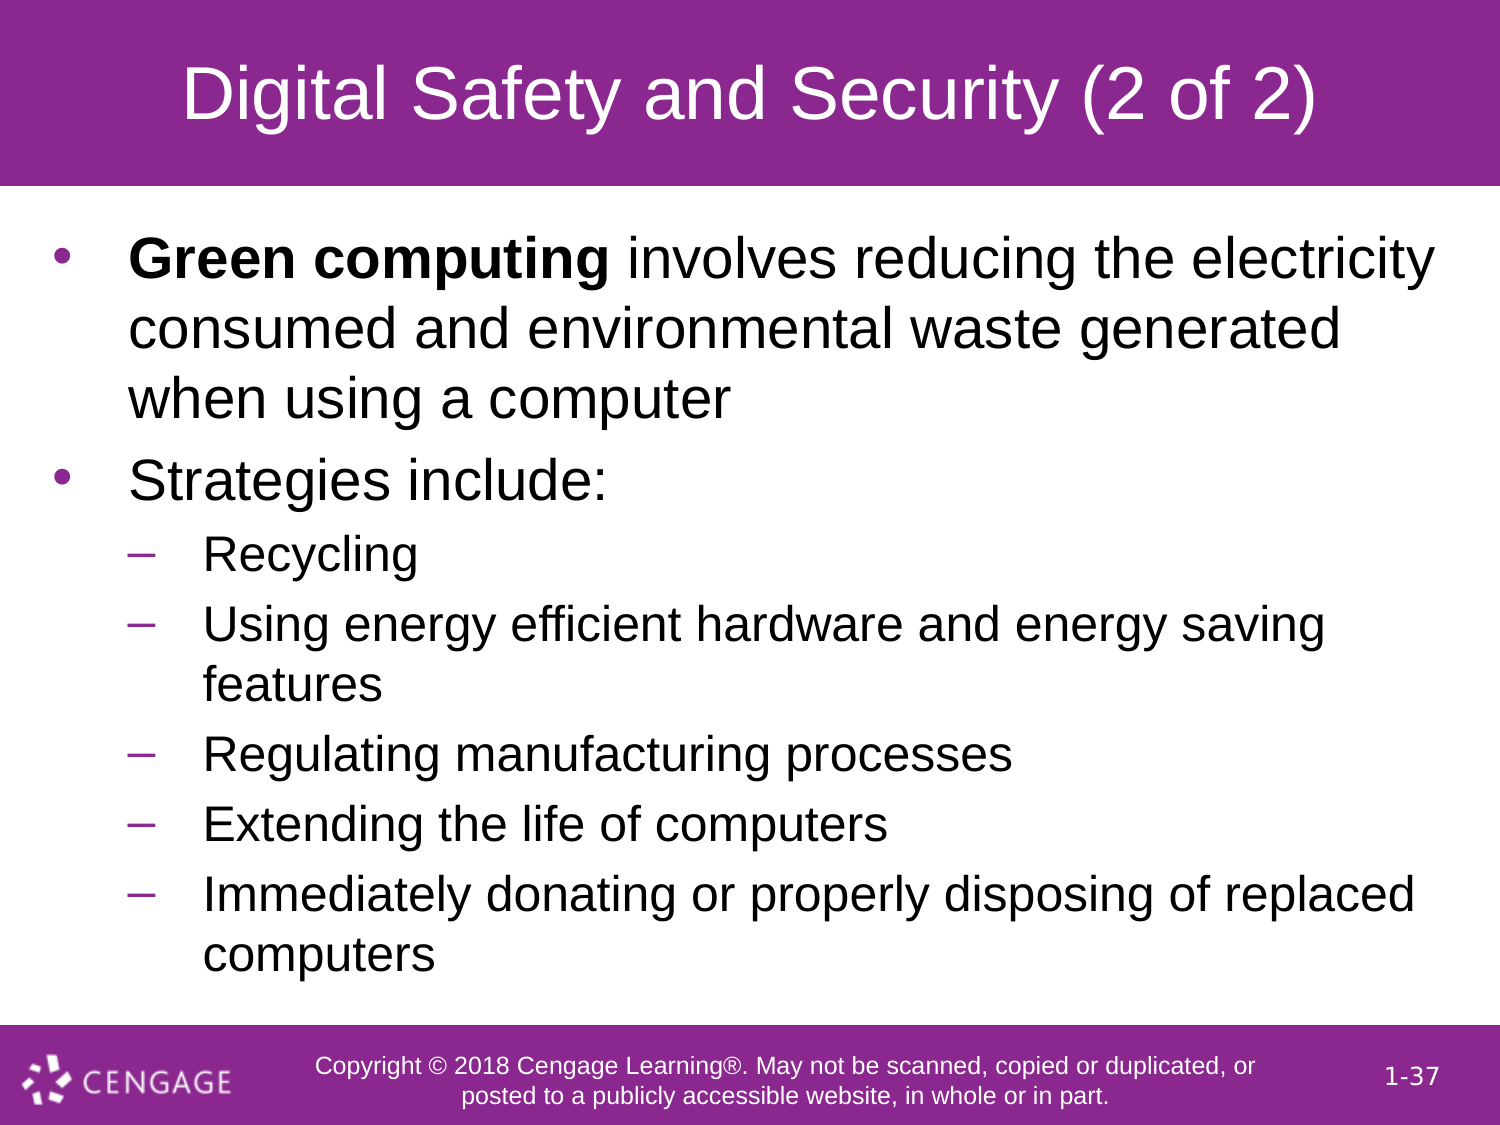

# Digital Safety and Security (2 of 2)
Green computing involves reducing the electricity consumed and environmental waste generated when using a computer
Strategies include:
Recycling
Using energy efficient hardware and energy saving features
Regulating manufacturing processes
Extending the life of computers
Immediately donating or properly disposing of replaced computers